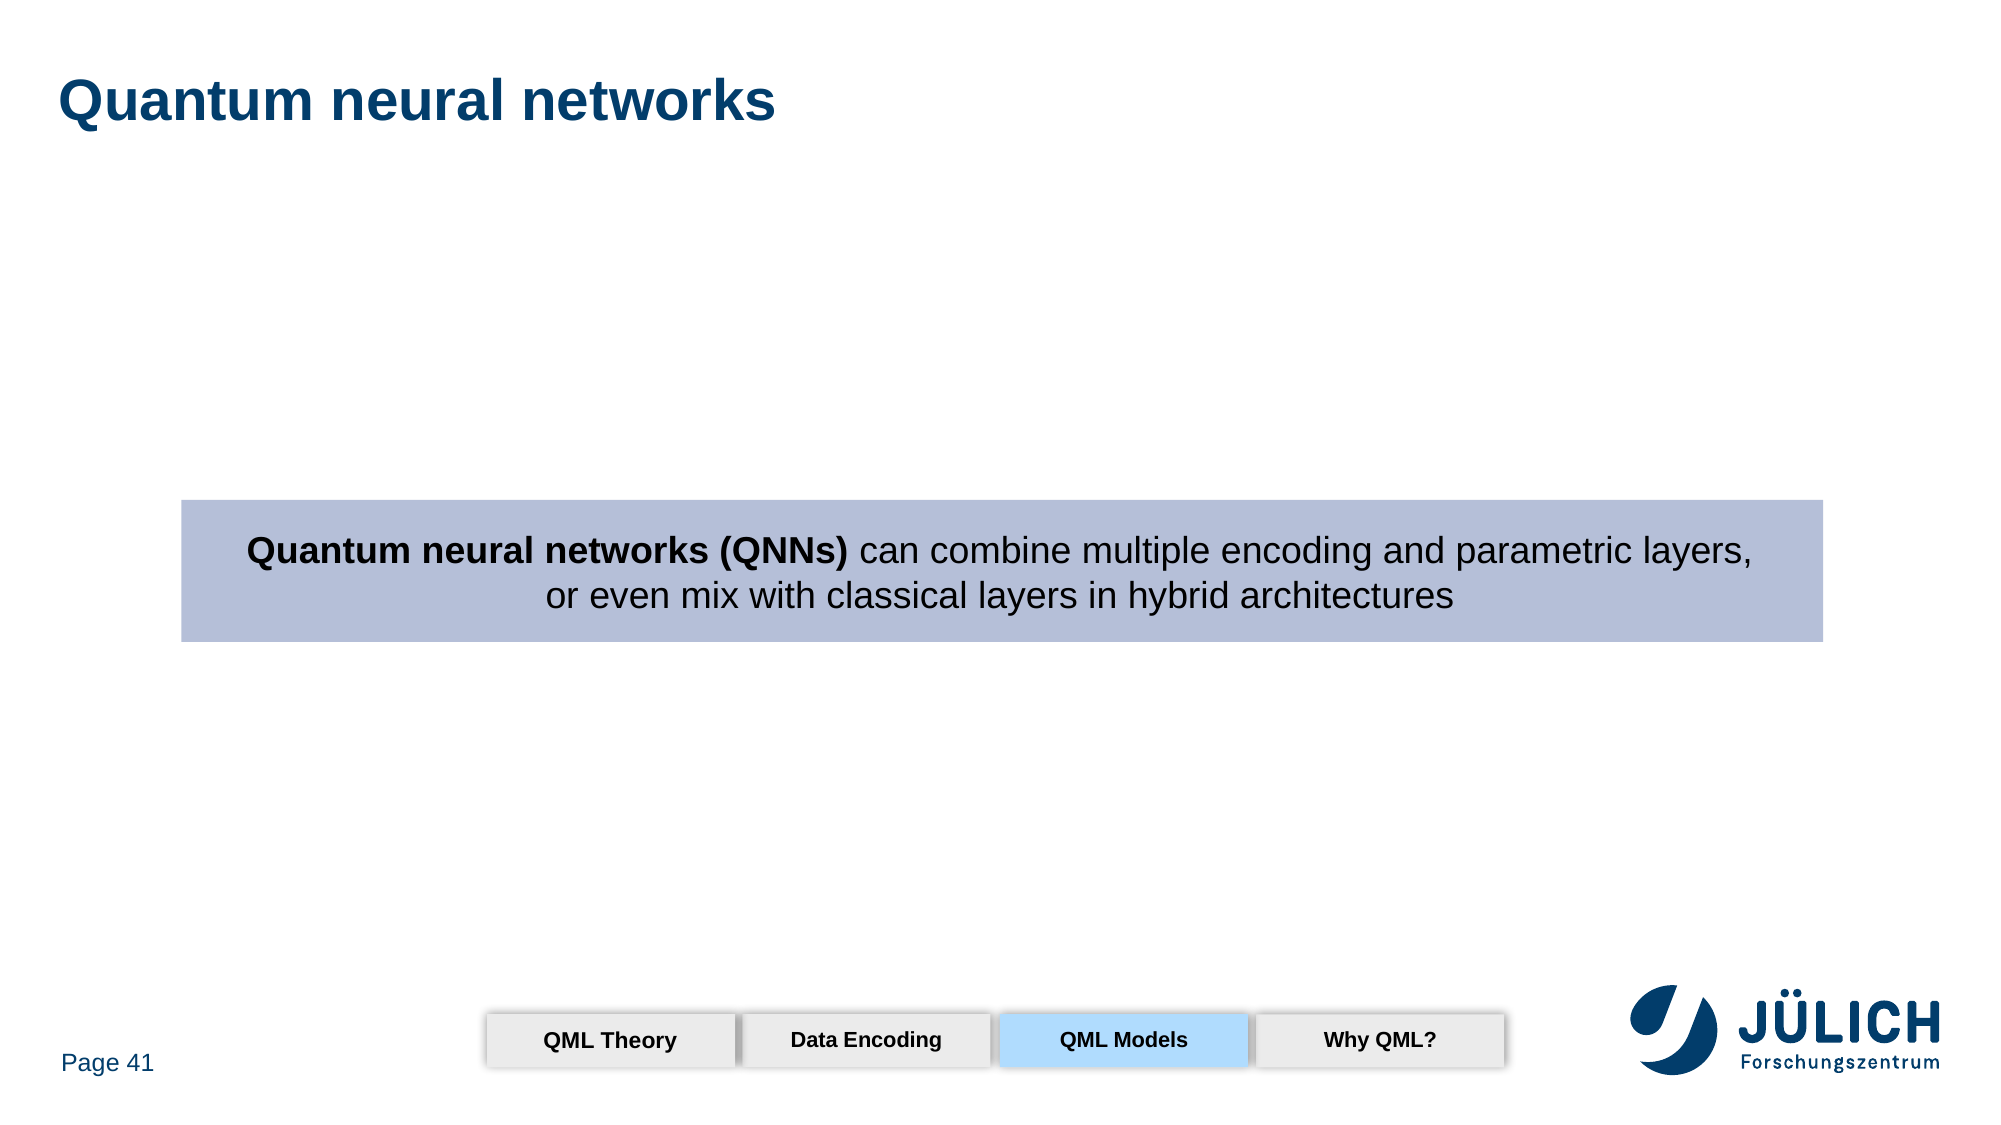

# Quantum neural networks

Quantum neural networks (QNNs) can combine multiple encoding and parametric layers, or even mix with classical layers in hybrid architectures

QML Models
Why QML?
Data Encoding
QML Theory
Page 41